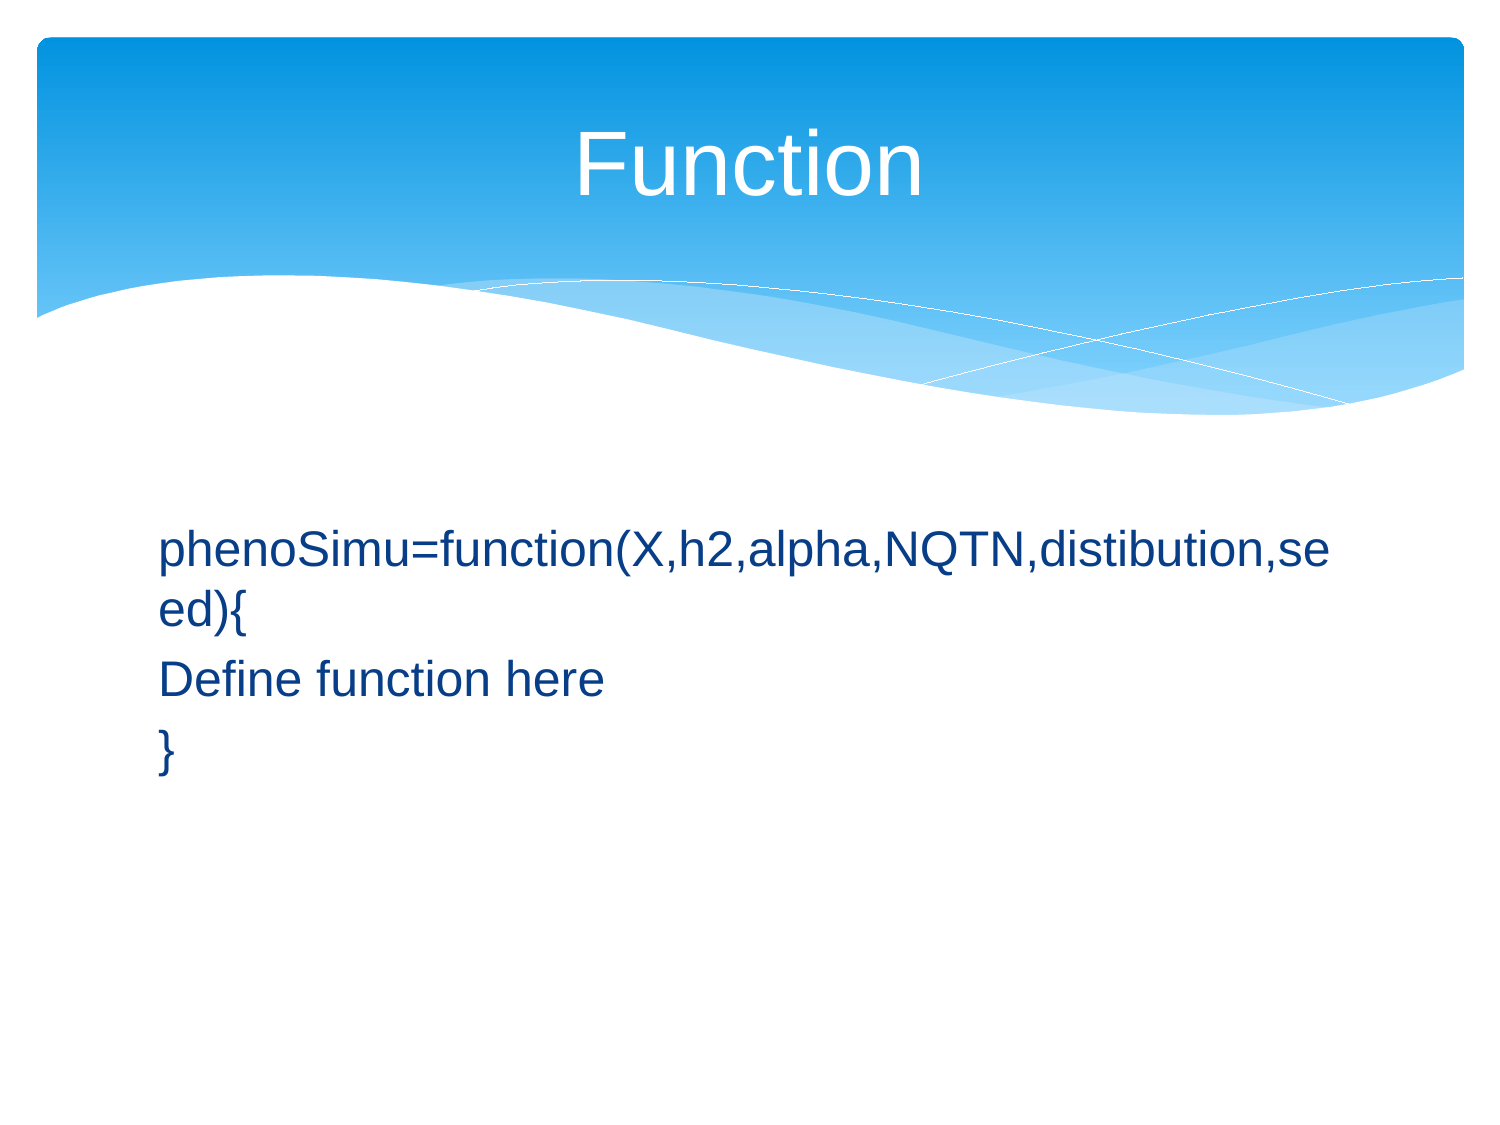

# Function

phenoSimu=function(X,h2,alpha,NQTN,distibution,seed){
Define function here
}